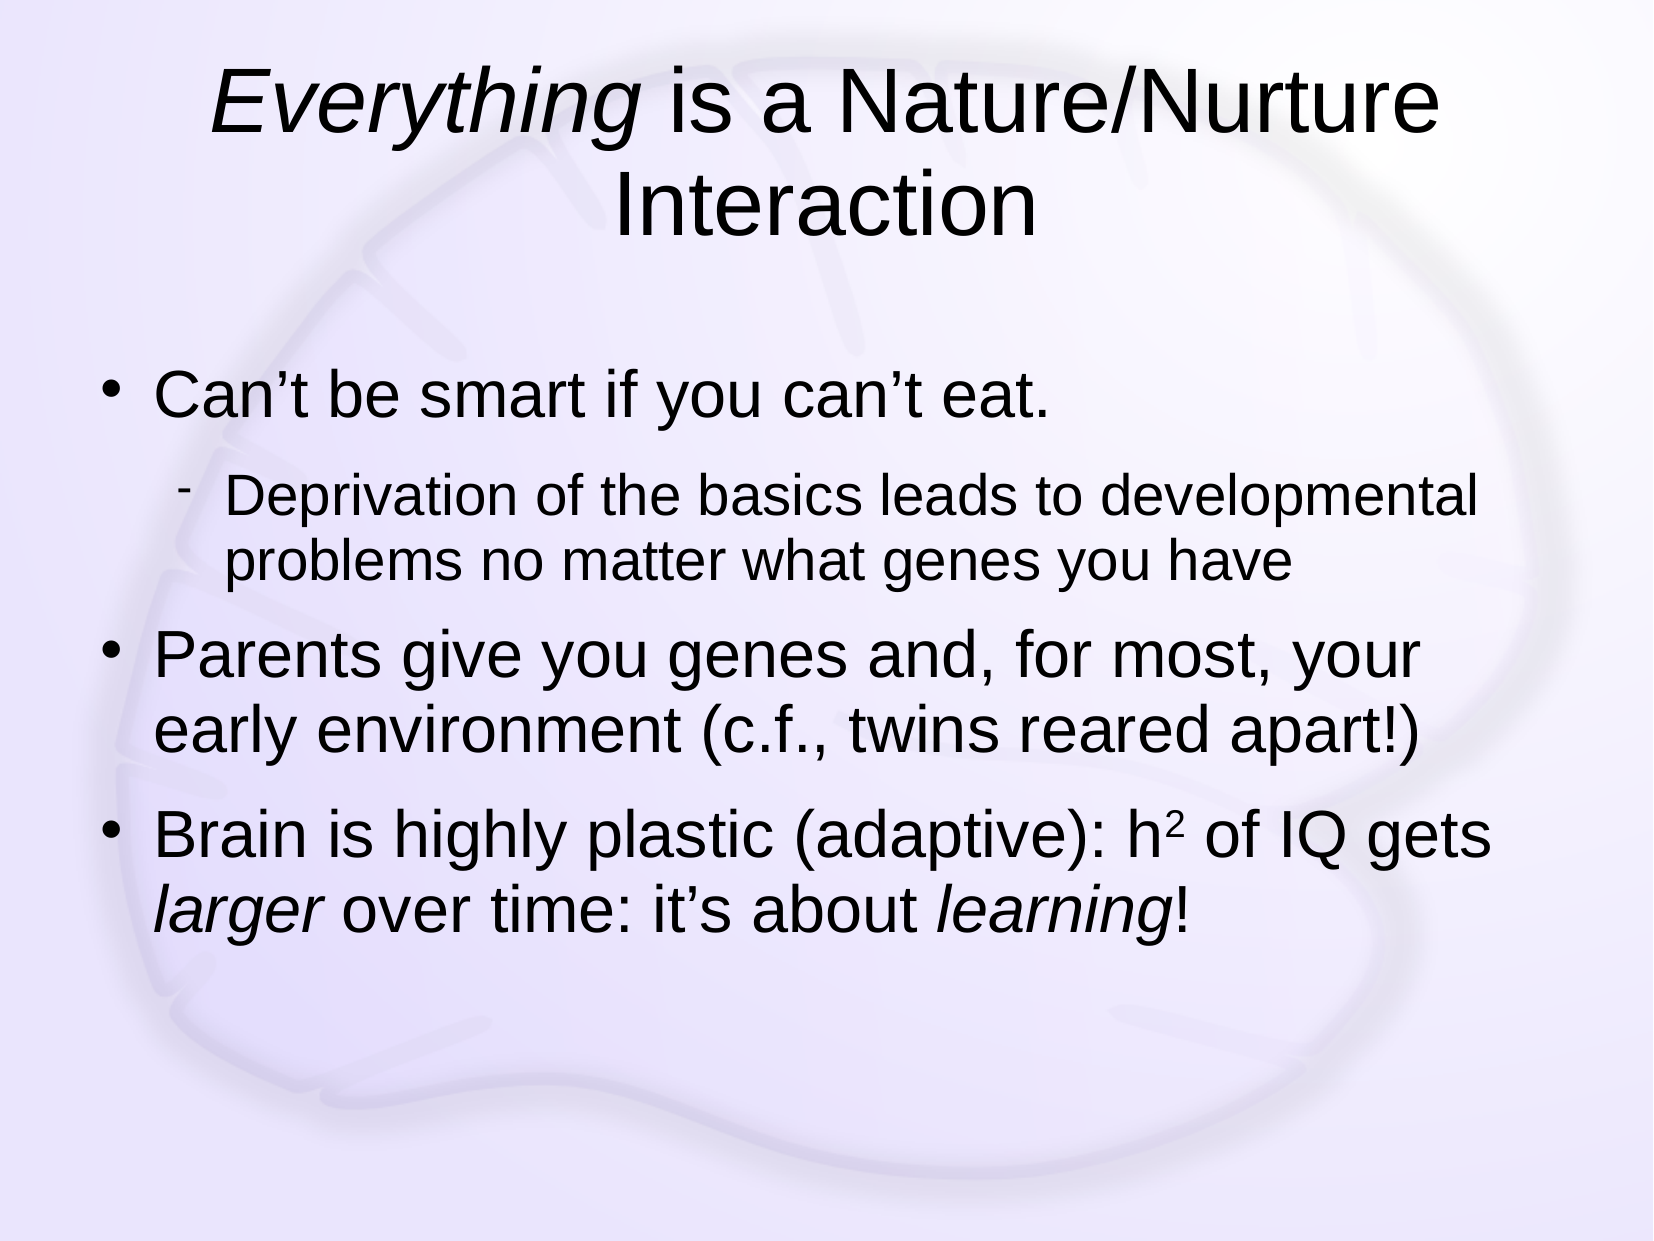

# Everything is a Nature/Nurture Interaction
Can’t be smart if you can’t eat.
Deprivation of the basics leads to developmental problems no matter what genes you have
Parents give you genes and, for most, your early environment (c.f., twins reared apart!)
Brain is highly plastic (adaptive): h2 of IQ gets larger over time: it’s about learning!